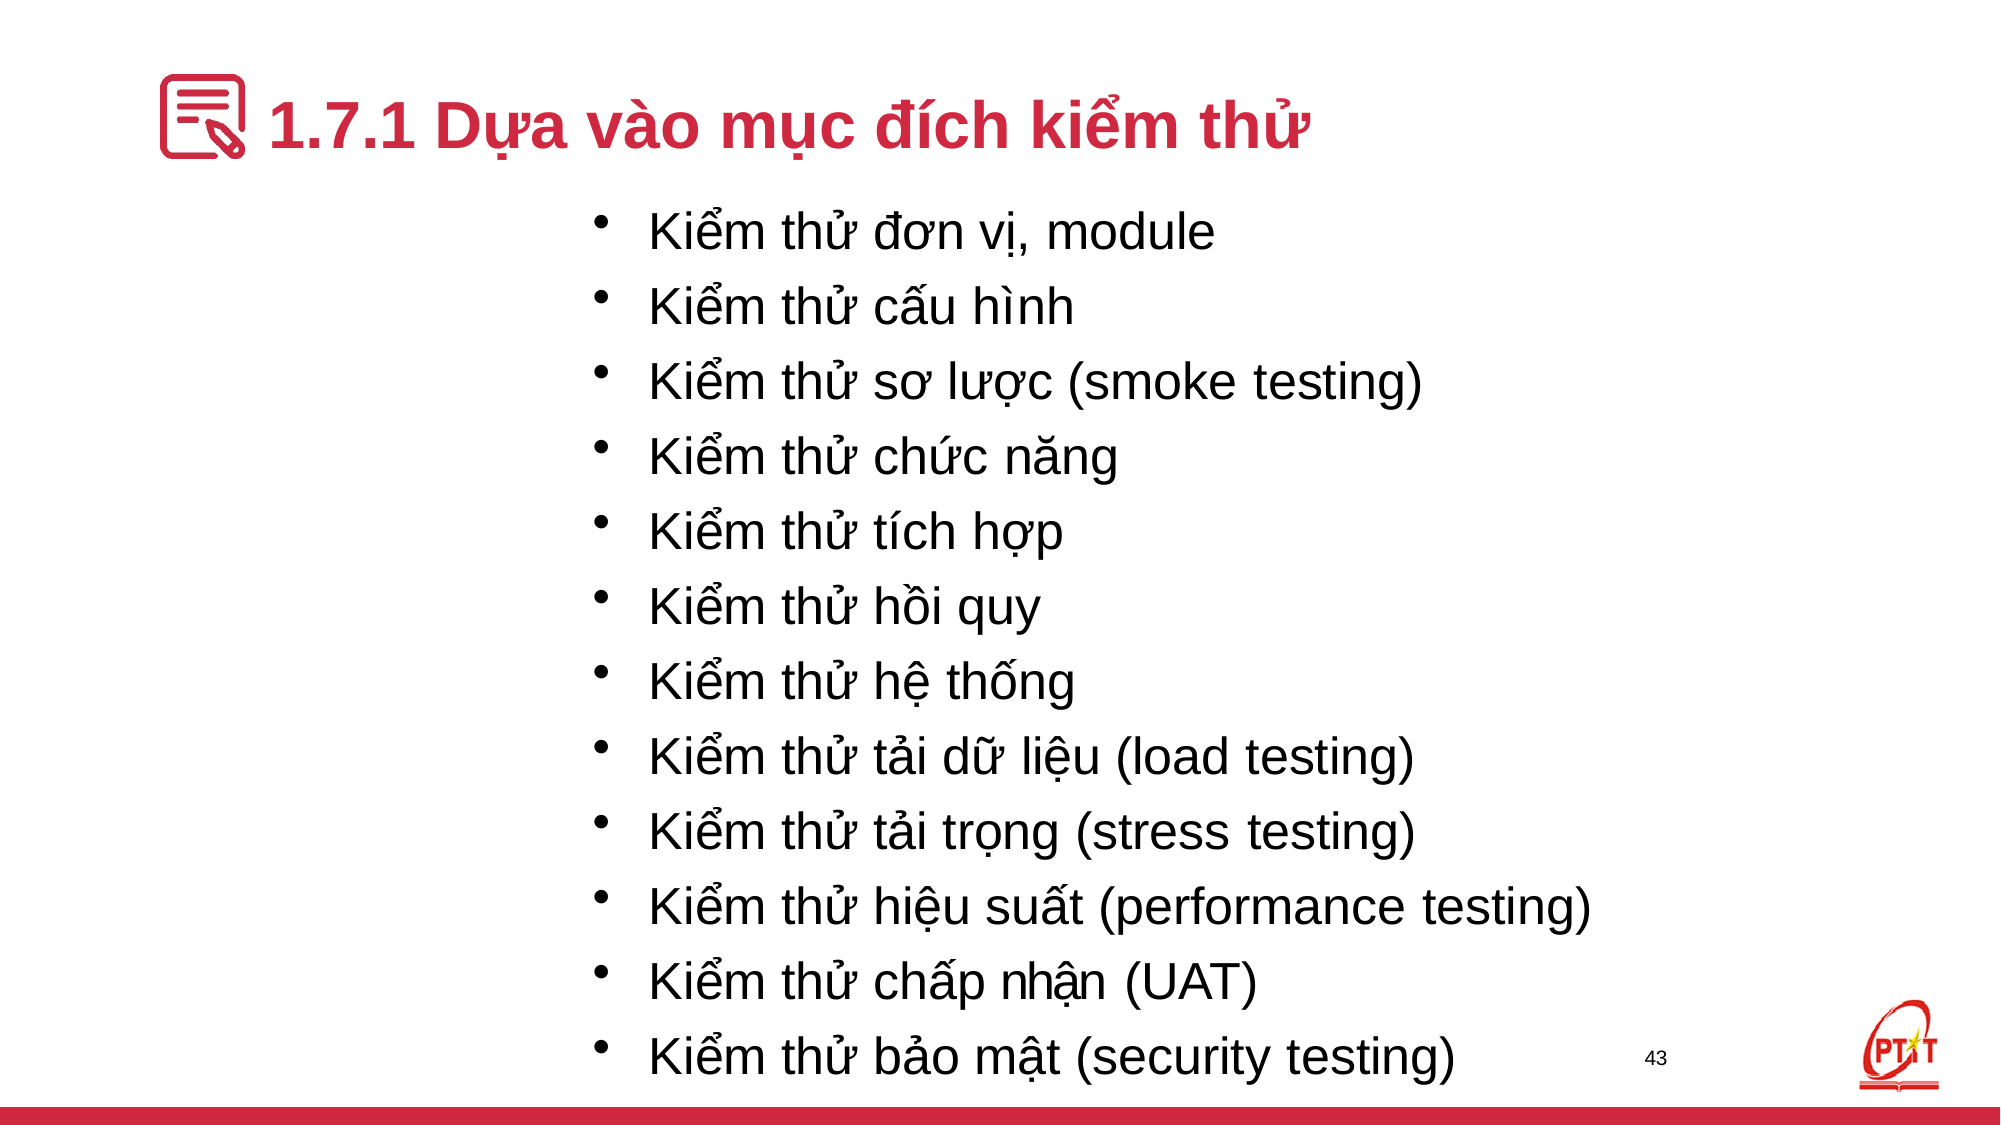

# 1.7.1 Dựa vào mục đích kiểm thử
Kiểm thử đơn vị, module
Kiểm thử cấu hình
Kiểm thử sơ lược (smoke testing)
Kiểm thử chức năng
Kiểm thử tích hợp
Kiểm thử hồi quy
Kiểm thử hệ thống
Kiểm thử tải dữ liệu (load testing)
Kiểm thử tải trọng (stress testing)
Kiểm thử hiệu suất (performance testing)
Kiểm thử chấp nhận (UAT)
Kiểm thử bảo mật (security testing)
43